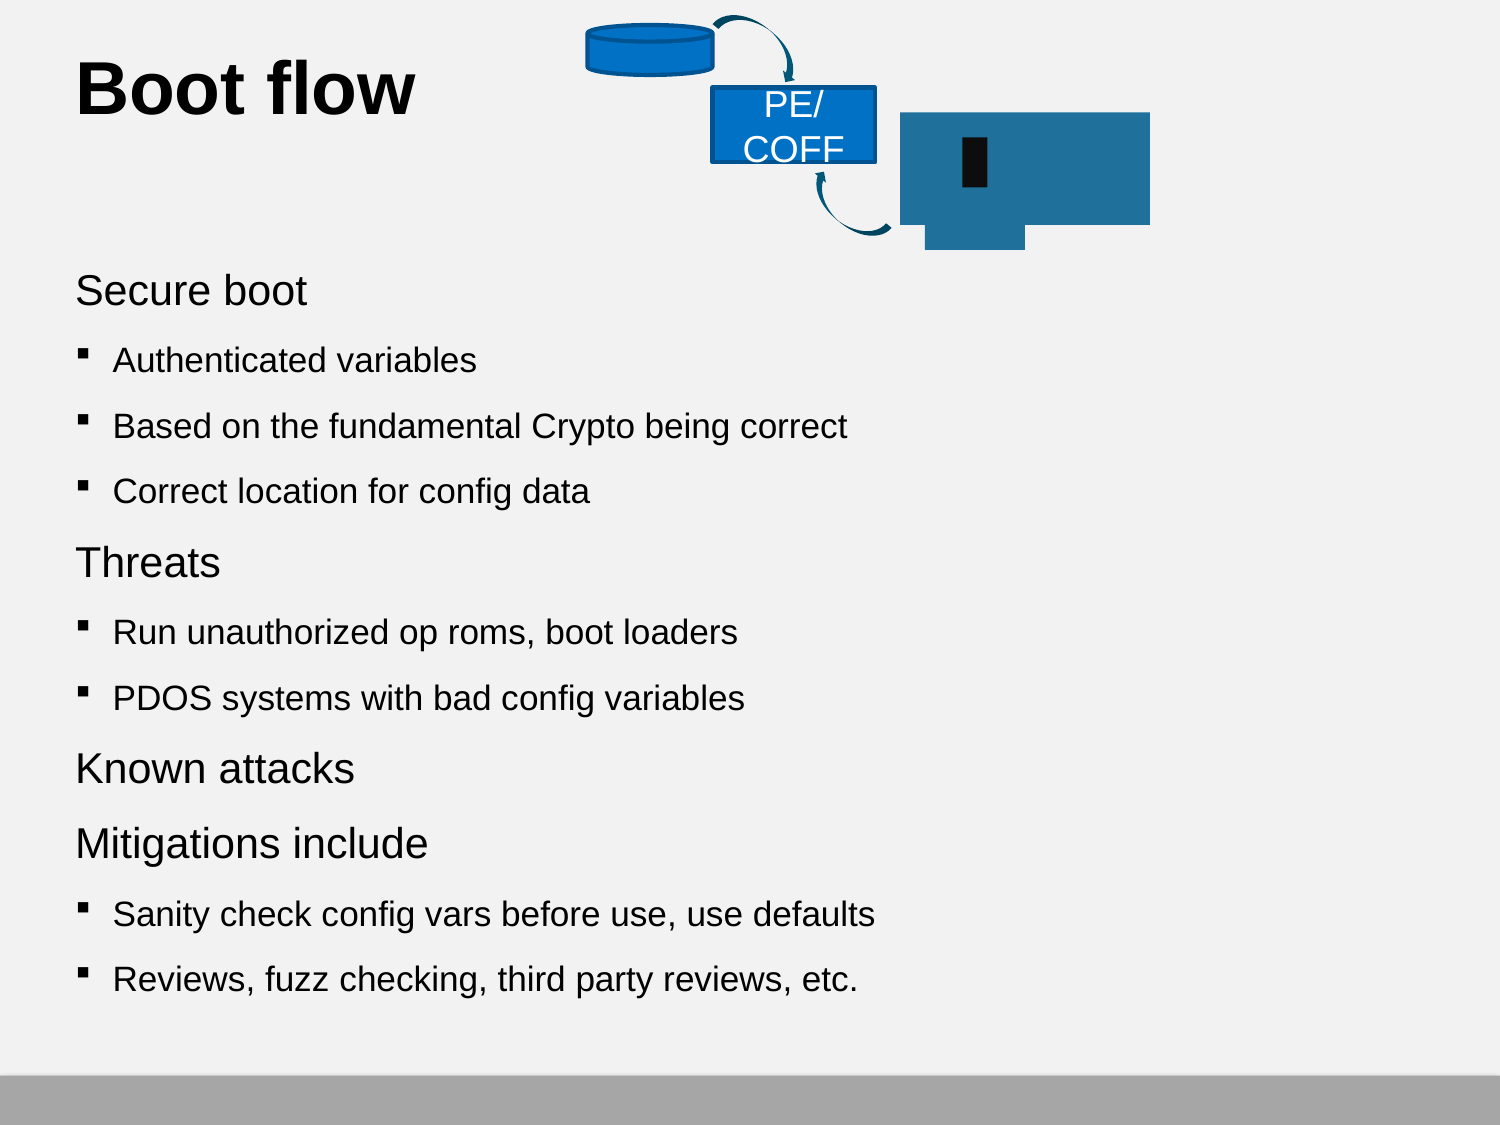

# Boot flow
PE/
COFF

Secure boot
Authenticated variables
Based on the fundamental Crypto being correct
Correct location for config data
Threats
Run unauthorized op roms, boot loaders
PDOS systems with bad config variables
Known attacks
Mitigations include
Sanity check config vars before use, use defaults
Reviews, fuzz checking, third party reviews, etc.